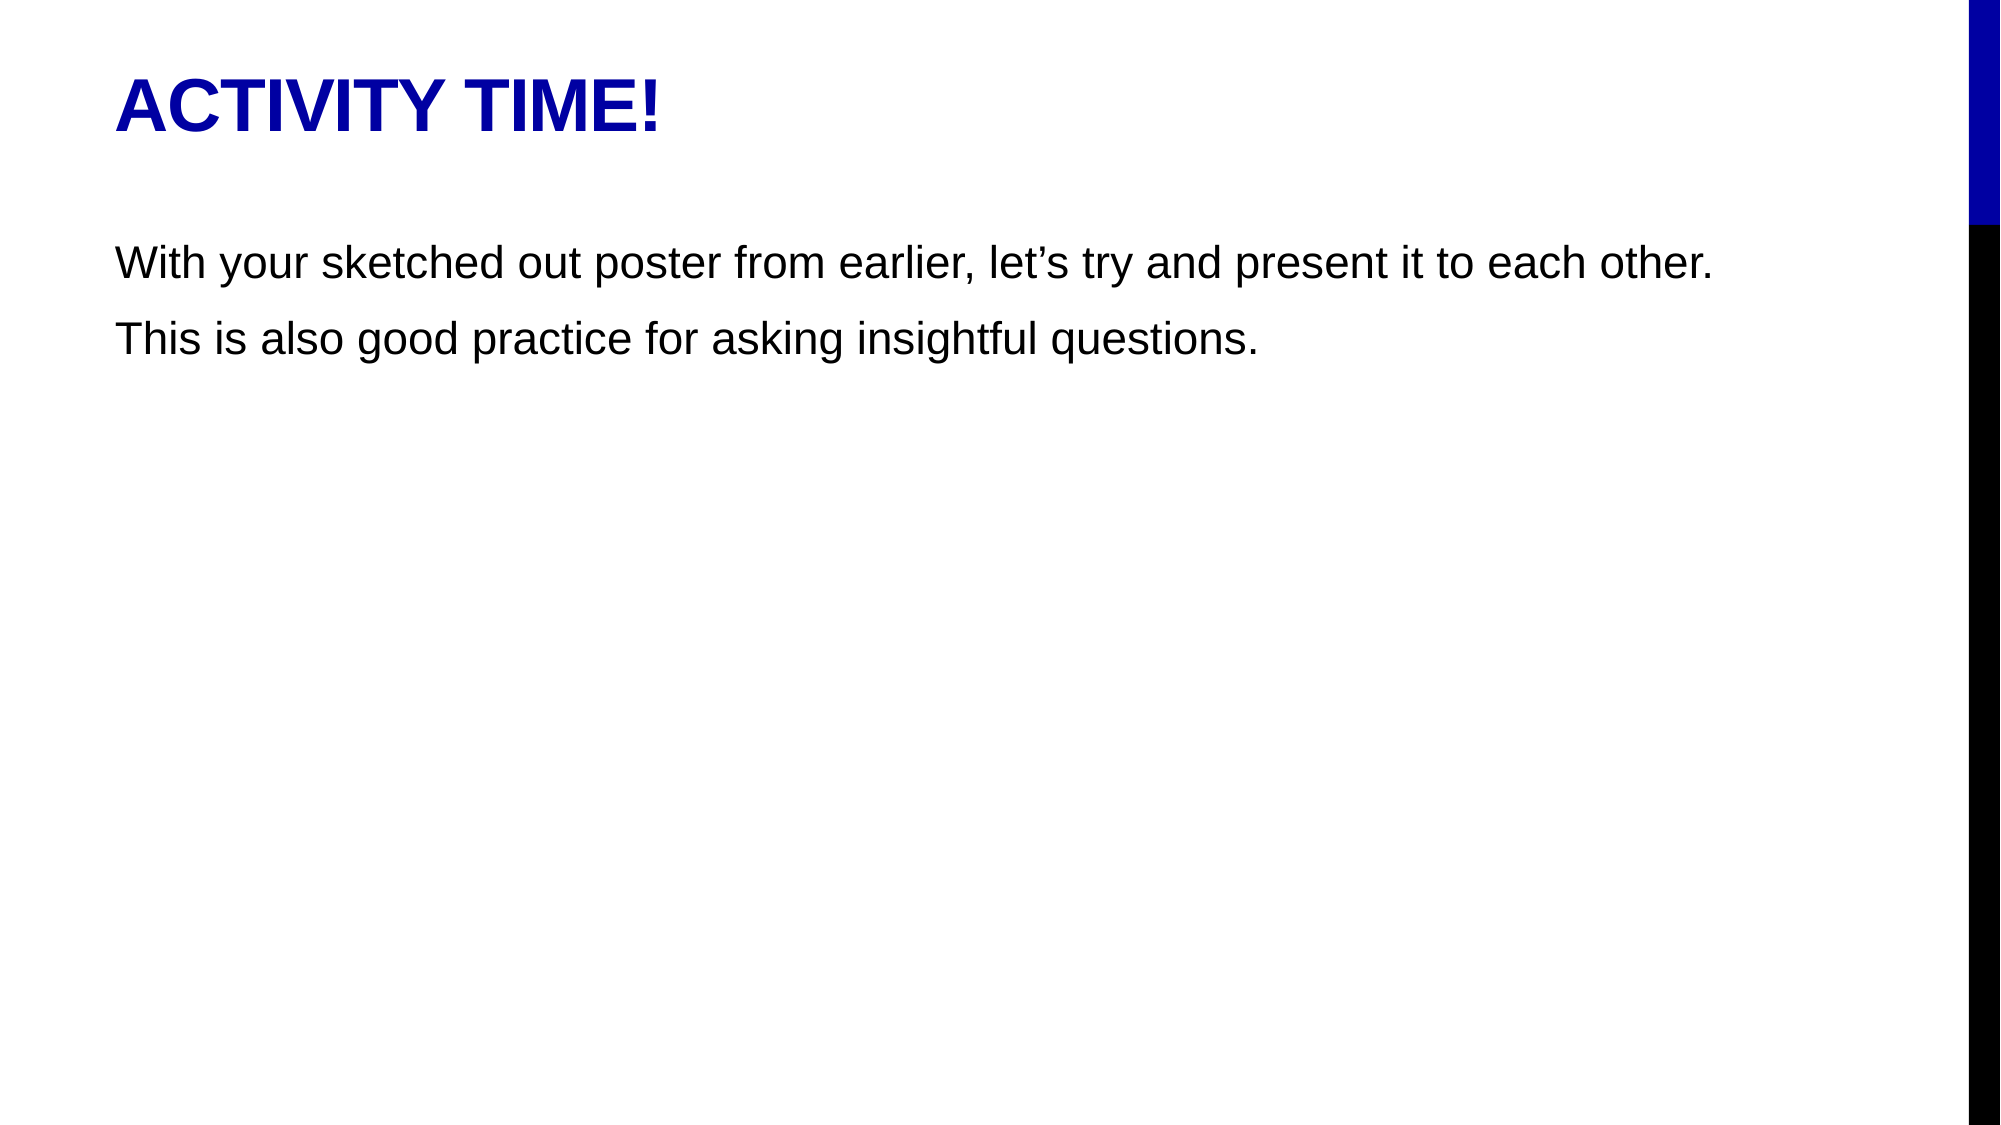

# Activity time!
With your sketched out poster from earlier, let’s try and present it to each other.
This is also good practice for asking insightful questions.